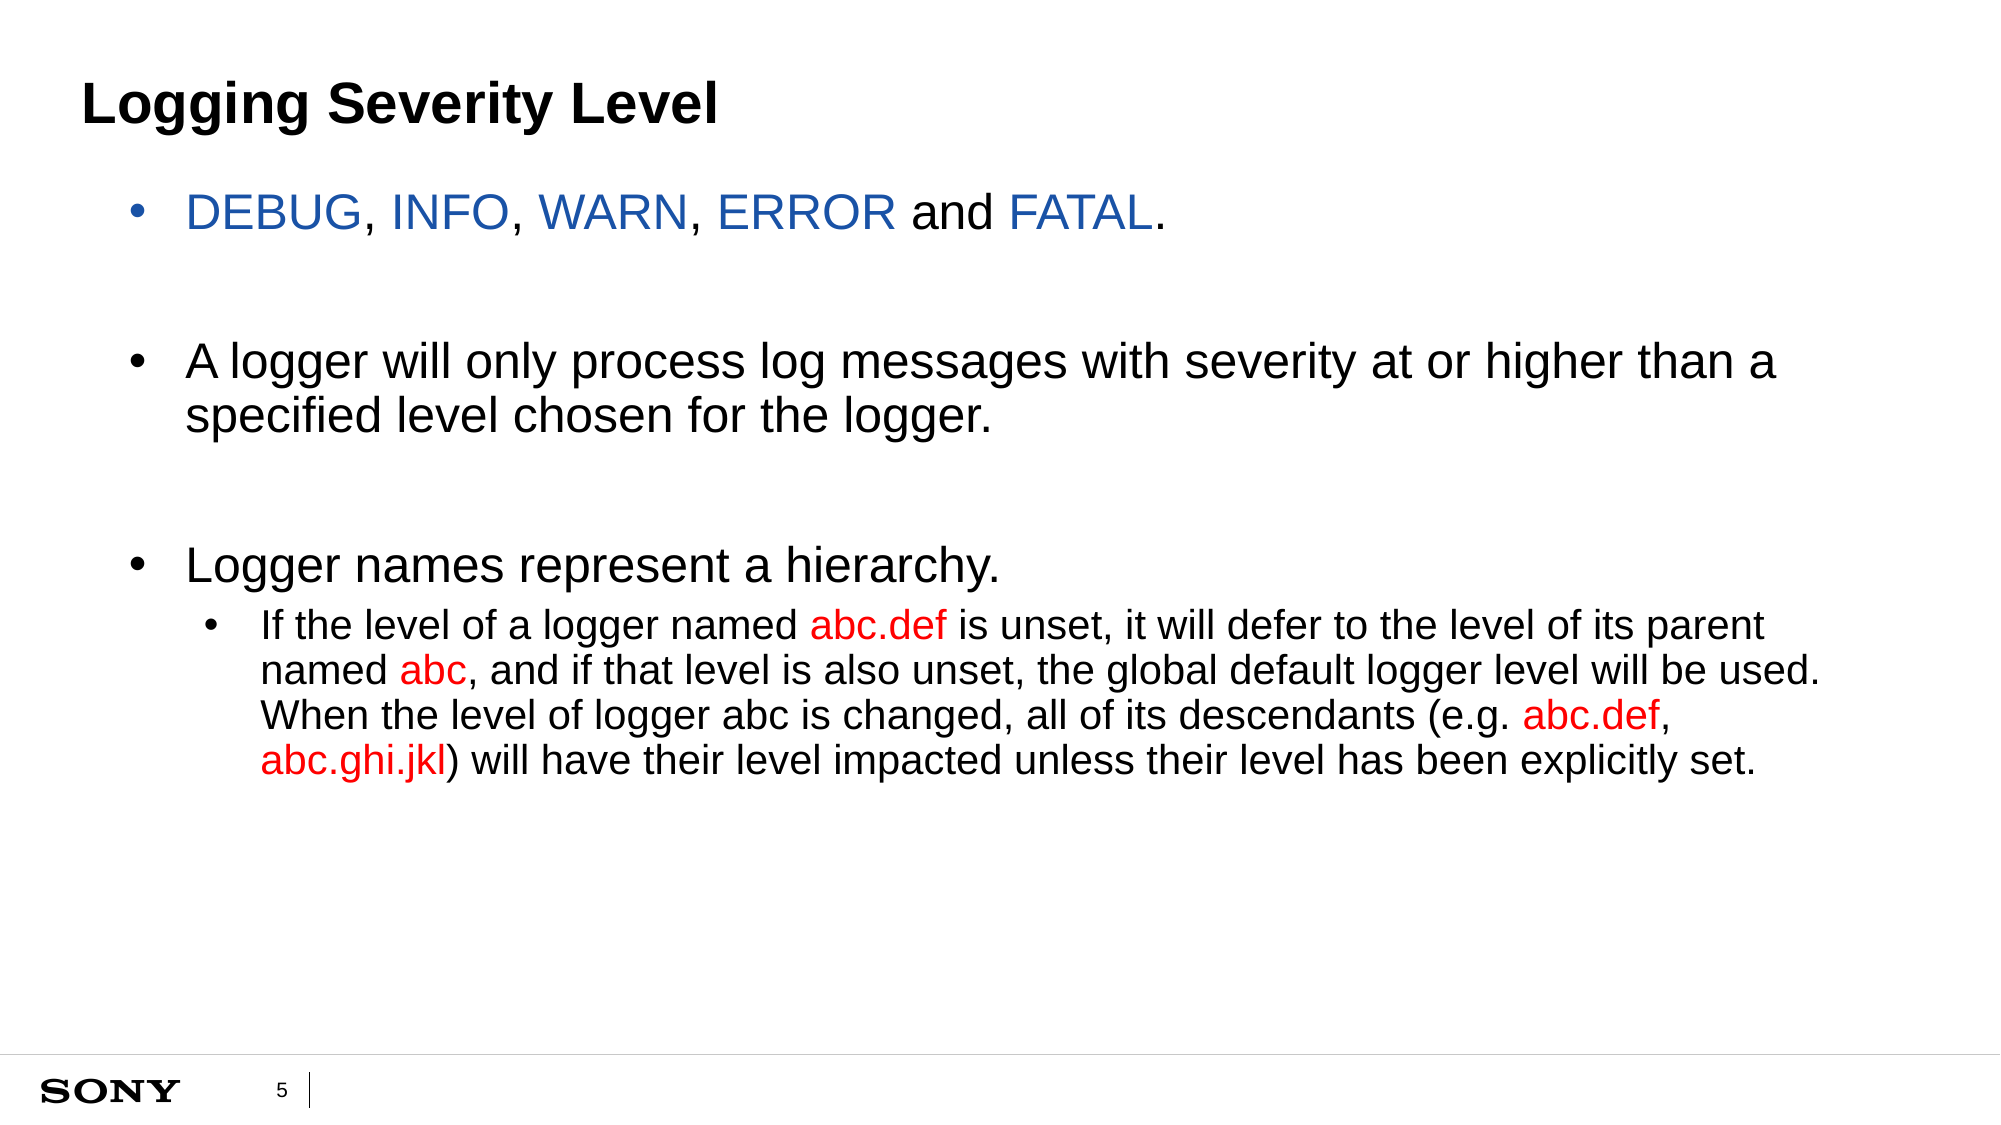

# Logging Severity Level
DEBUG, INFO, WARN, ERROR and FATAL.

A logger will only process log messages with severity at or higher than a specified level chosen for the logger.

Logger names represent a hierarchy.
If the level of a logger named abc.def is unset, it will defer to the level of its parent named abc, and if that level is also unset, the global default logger level will be used. When the level of logger abc is changed, all of its descendants (e.g. abc.def, abc.ghi.jkl) will have their level impacted unless their level has been explicitly set.
5